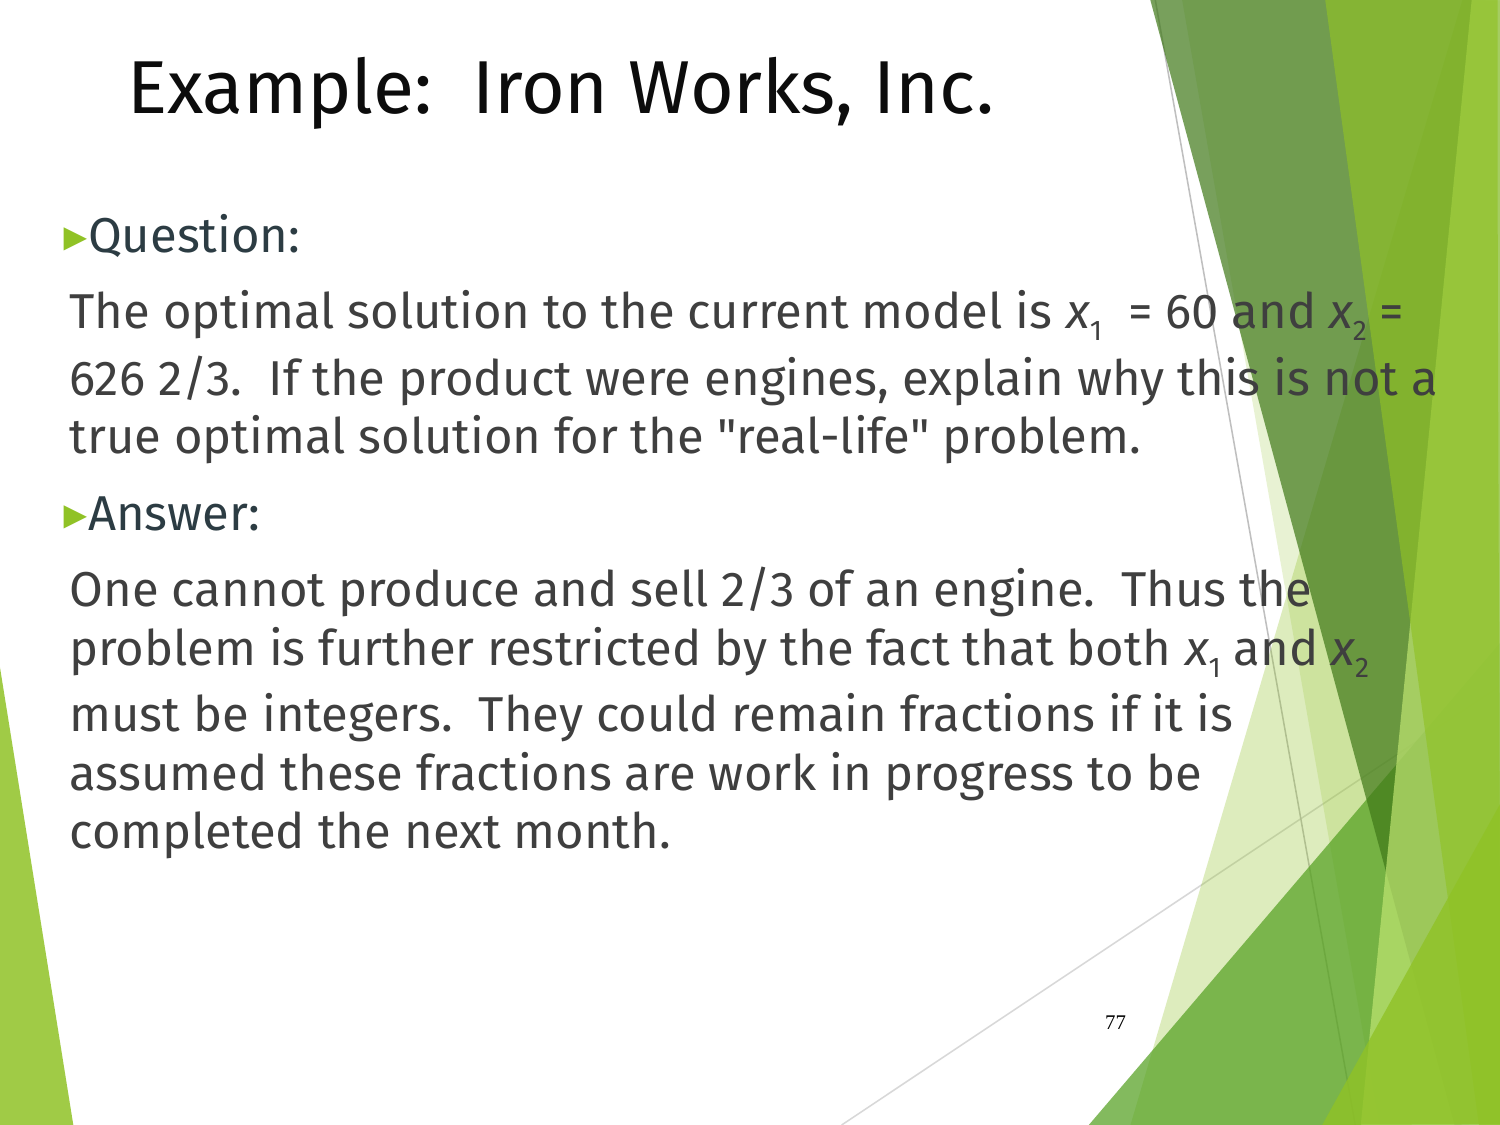

# Example:  Iron Works, Inc.
Question:
		The optimal solution to the current model is x1  = 60 and x2 = 626 2/3.  If the product were engines, explain why this is not a true optimal solution for the "real-life" problem.
Answer:
		One cannot produce and sell 2/3 of an engine.  Thus the problem is further restricted by the fact that both x1 and x2 must be integers.  They could remain fractions if it is assumed these fractions are work in progress to be completed the next month.
77